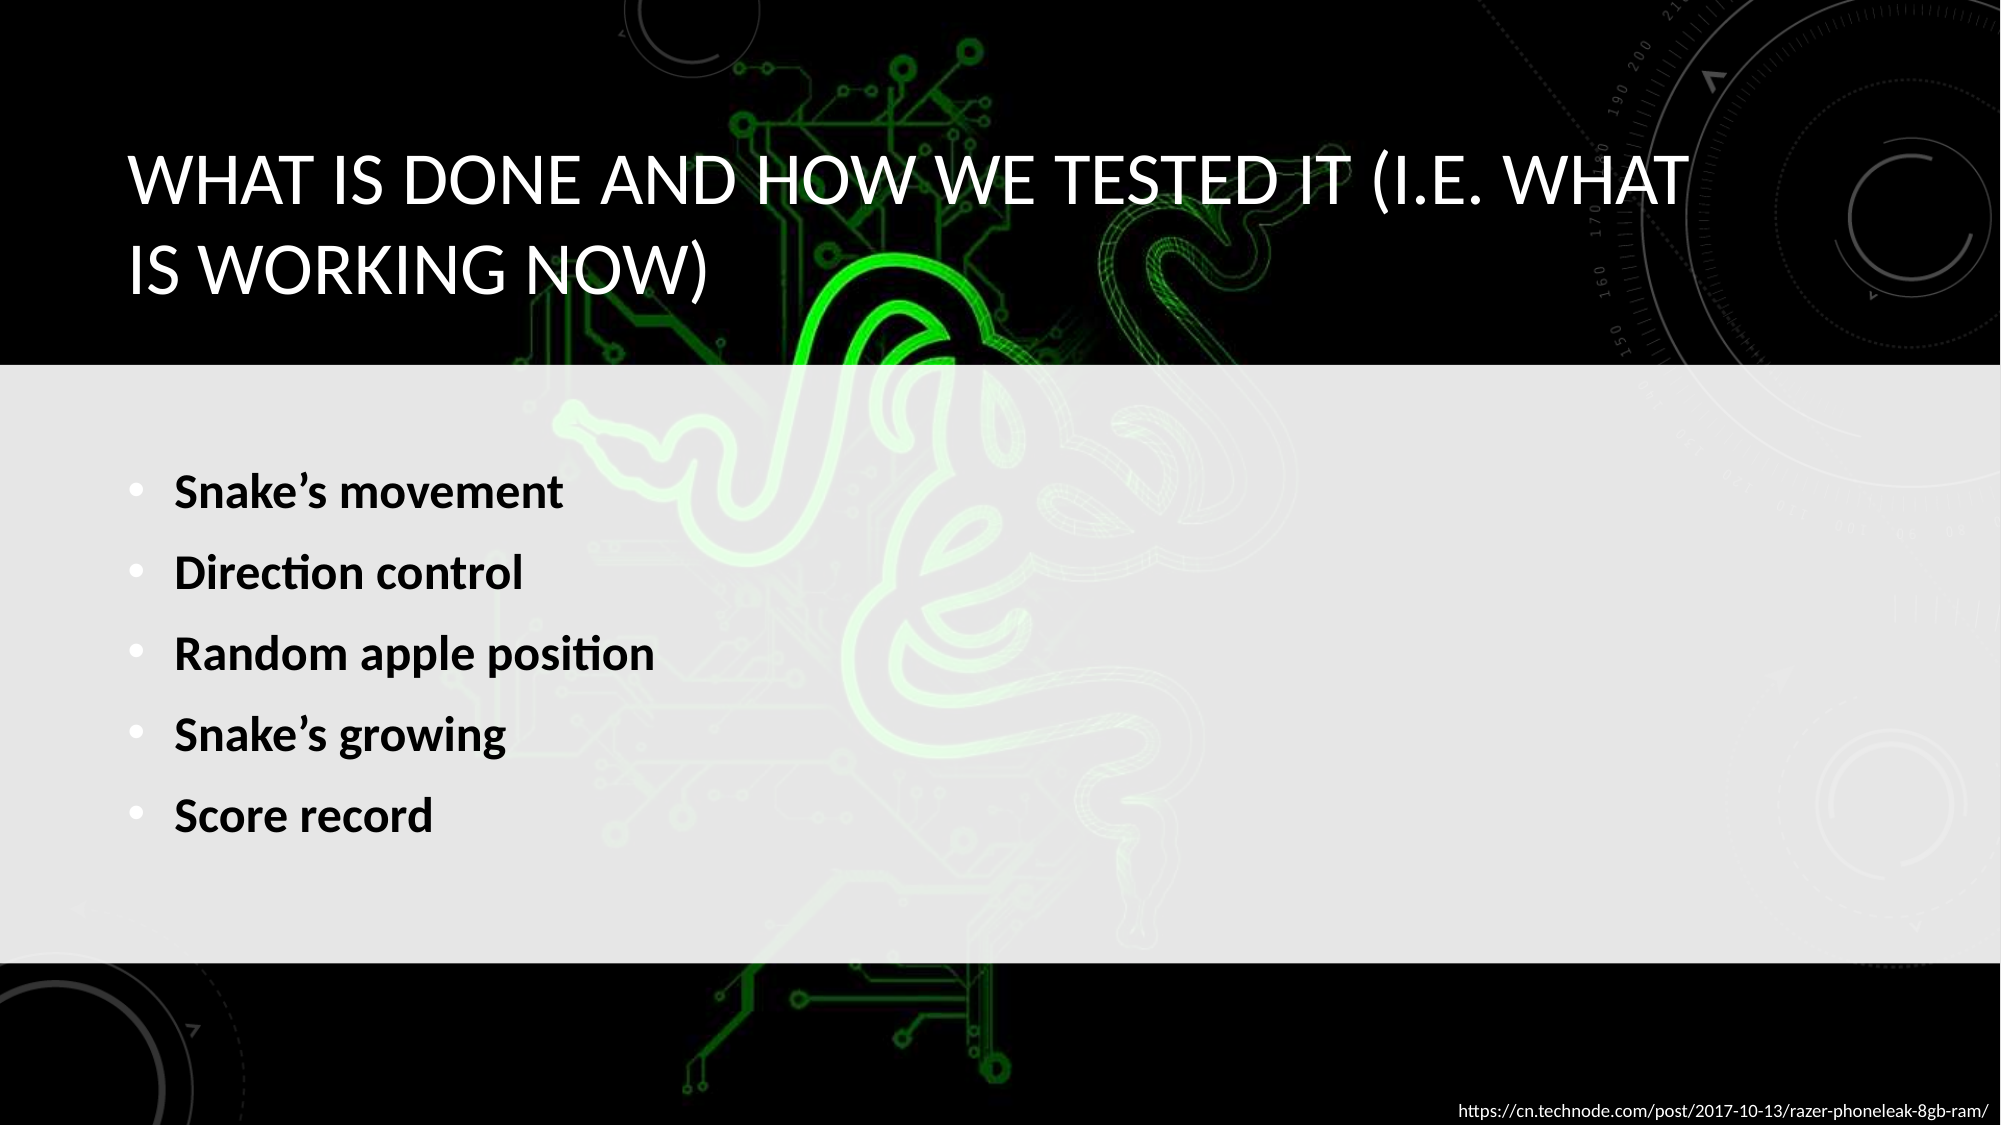

# What is done and how we tested it (i.e. what is working now)
Snake’s movement
Direction control
Random apple position
Snake’s growing
Score record

https://cn.technode.com/post/2017-10-13/razer-phoneleak-8gb-ram/
https://cn.technode.com/post/2017-10-13/razer-phoneleak-8gb-ram/